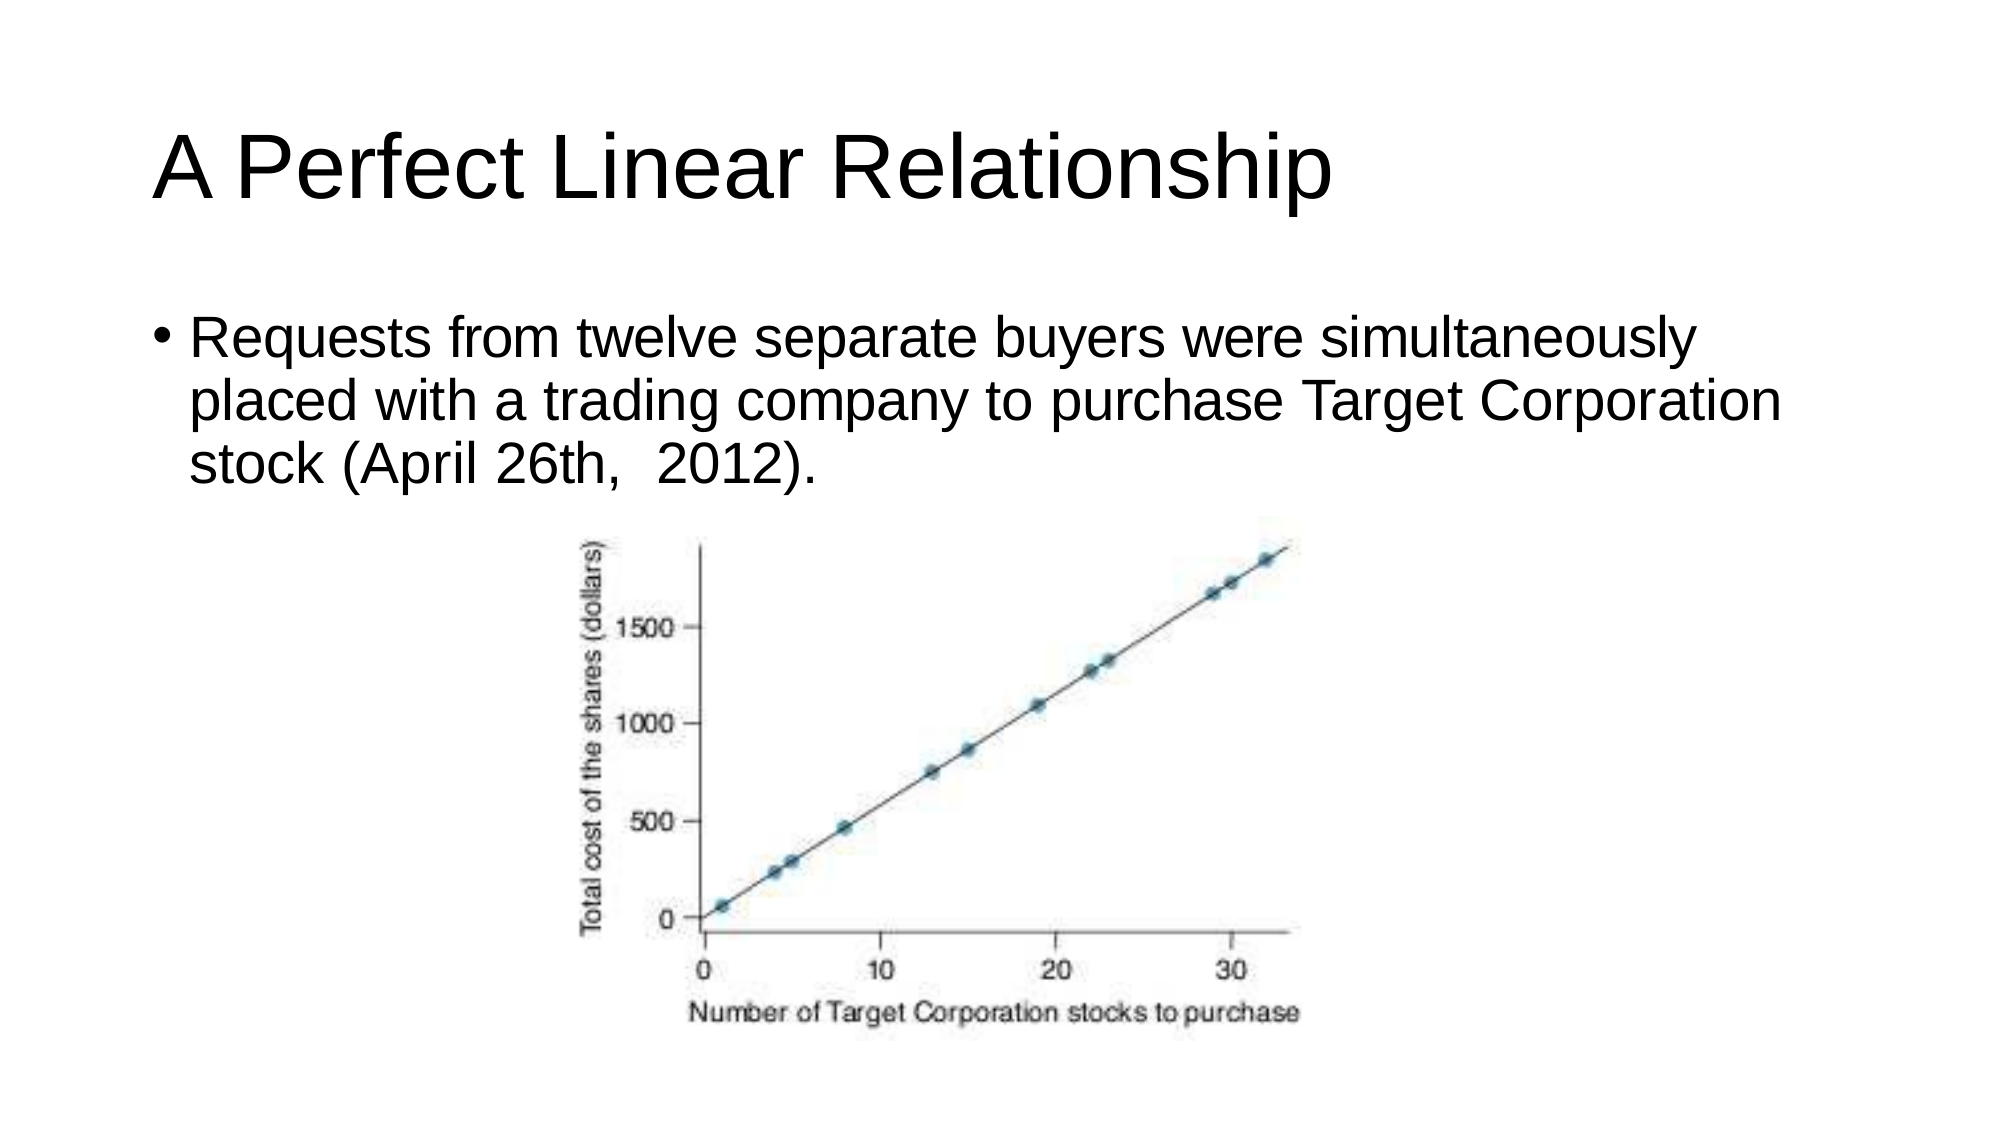

# A Perfect Linear Relationship
Requests from twelve separate buyers were simultaneously  placed with a trading company to purchase Target Corporation  stock (April 26th,  2012).